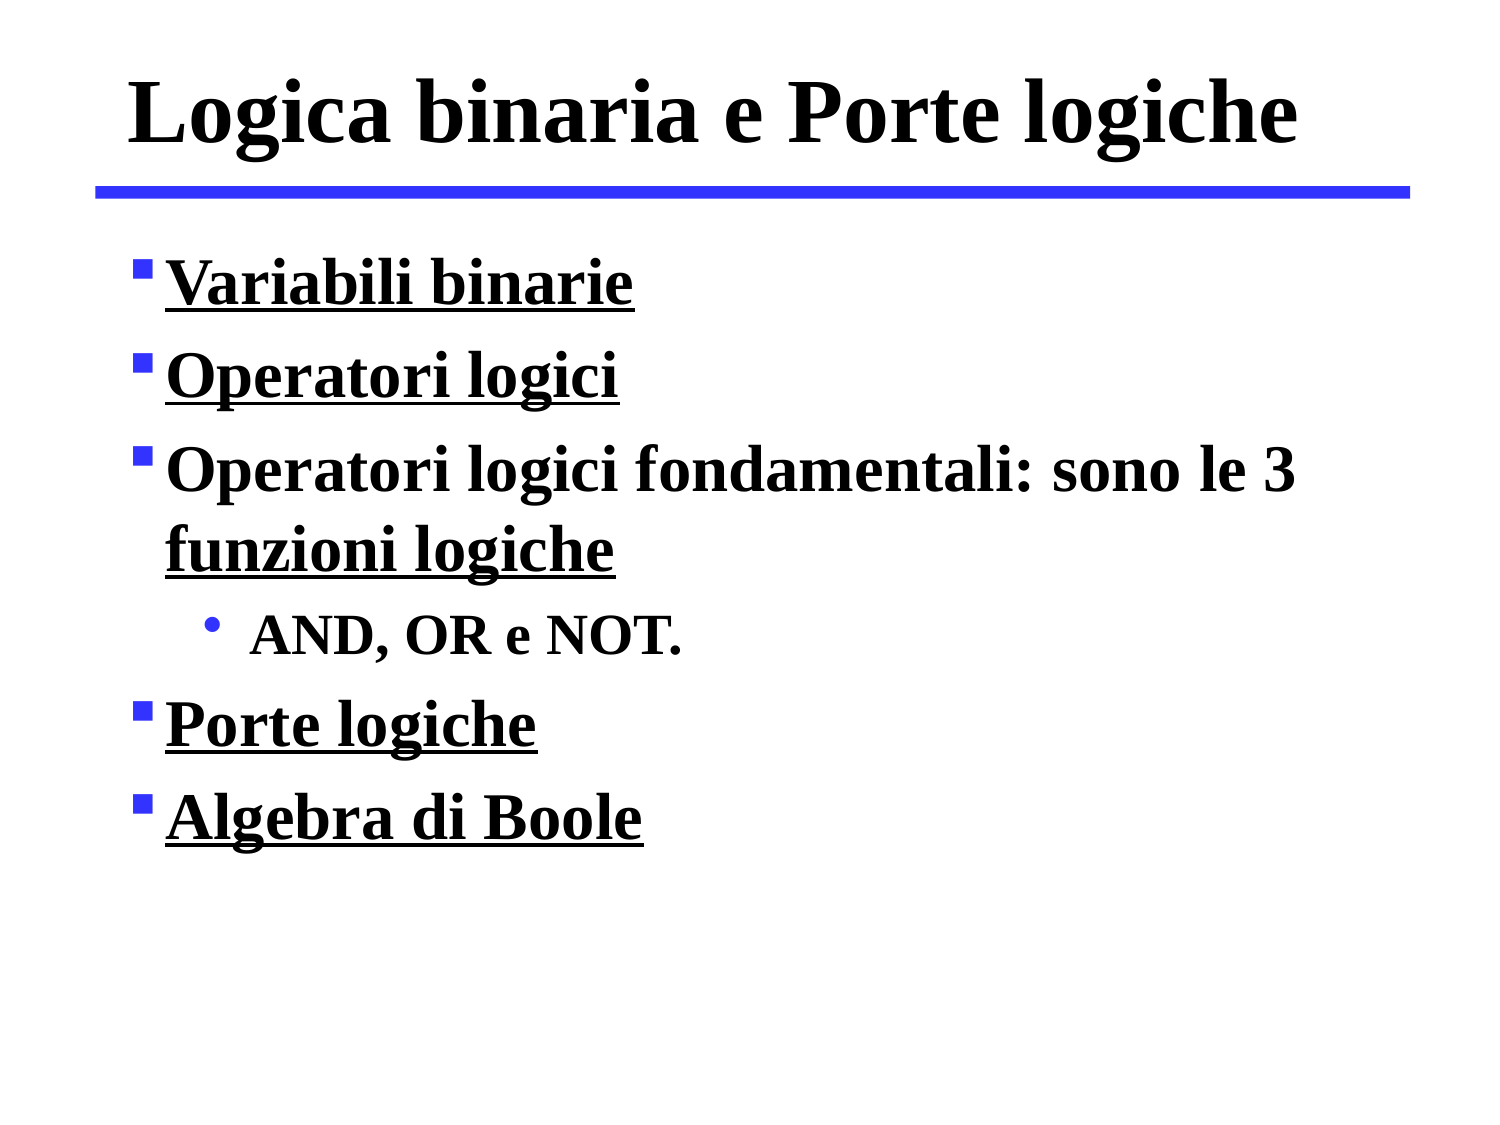

# Logica binaria e Porte logiche
Variabili binarie
Operatori logici
Operatori logici fondamentali: sono le 3 funzioni logiche
AND, OR e NOT.
Porte logiche
Algebra di Boole